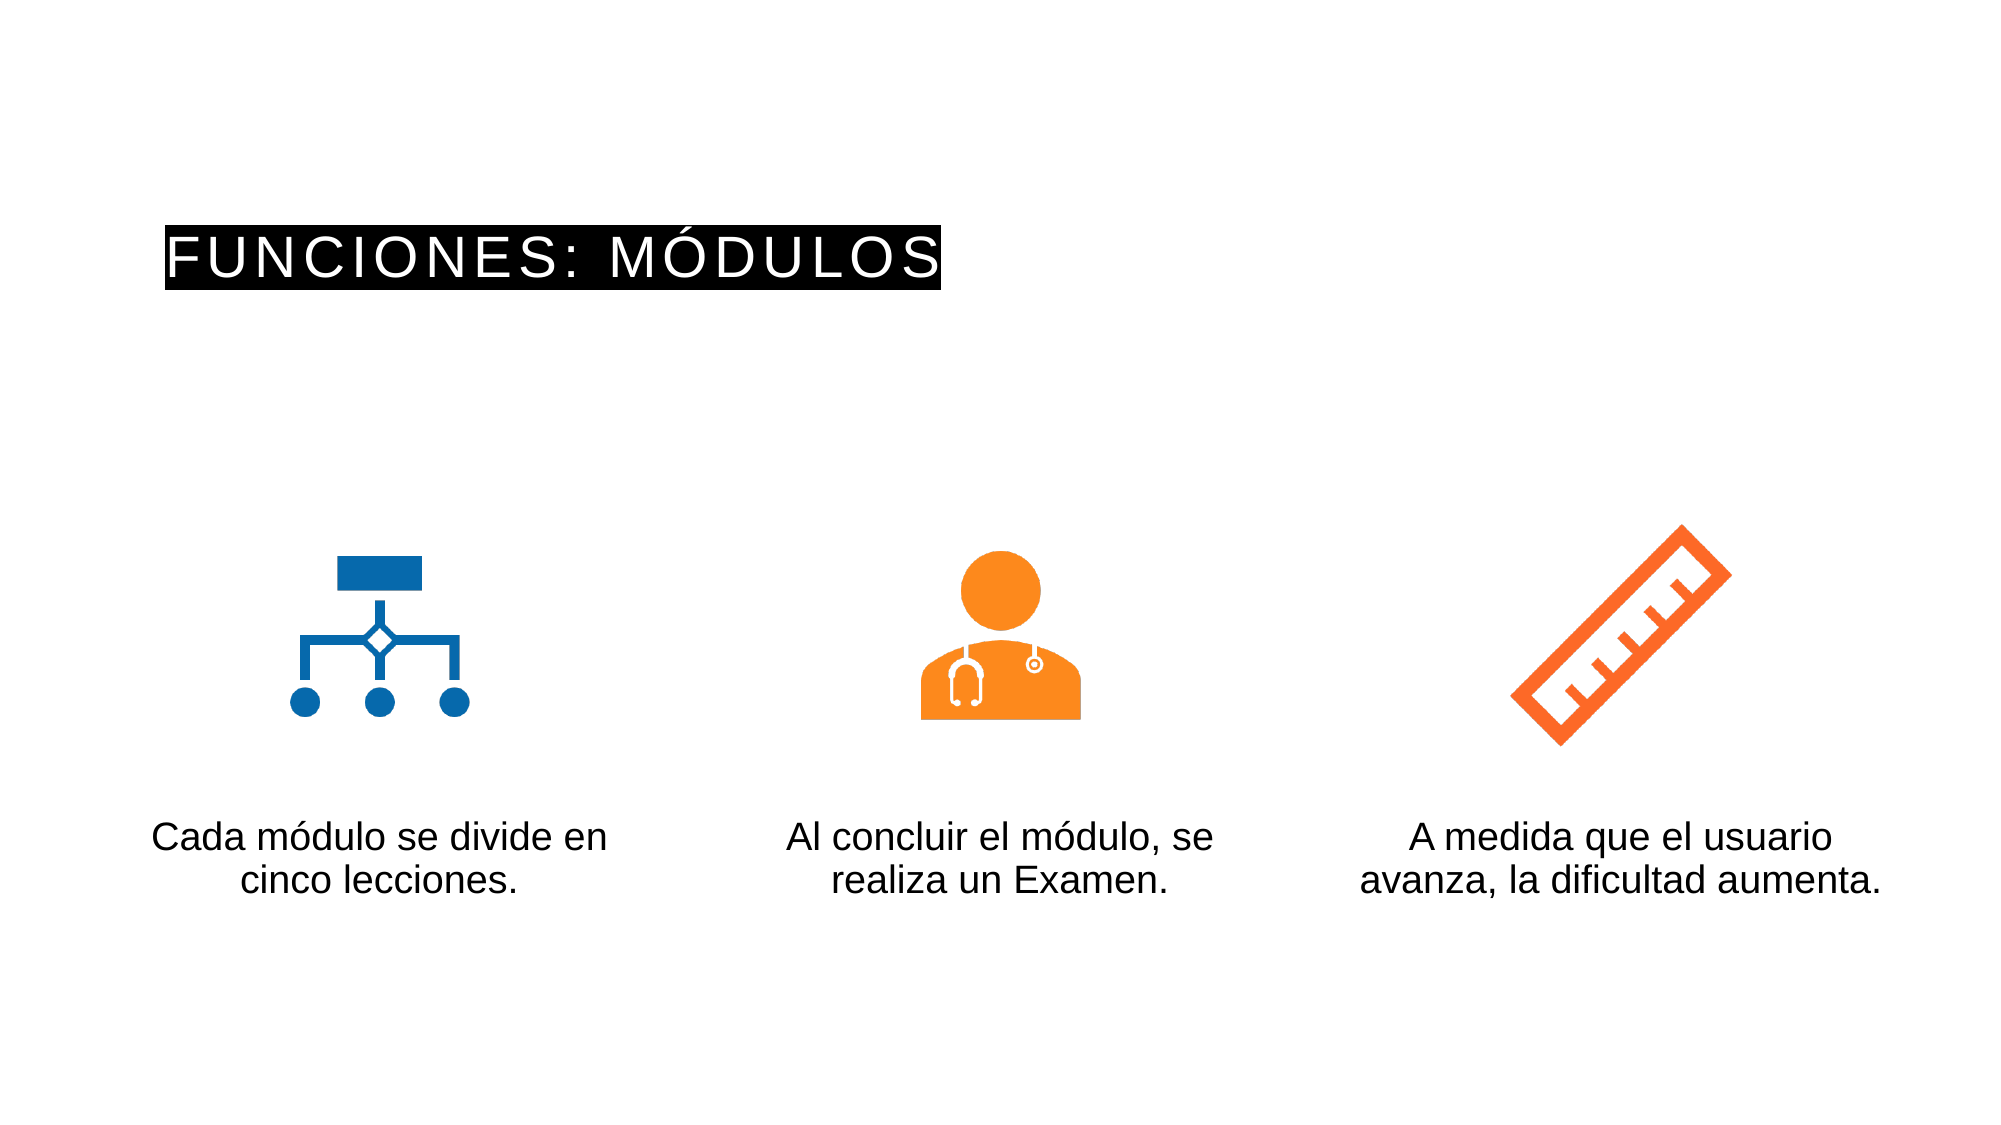

# FUNCIONES: MÓDULOS
Cada módulo se divide en cinco lecciones.
Al concluir el módulo, se realiza un Examen.
A medida que el usuario avanza, la dificultad aumenta.